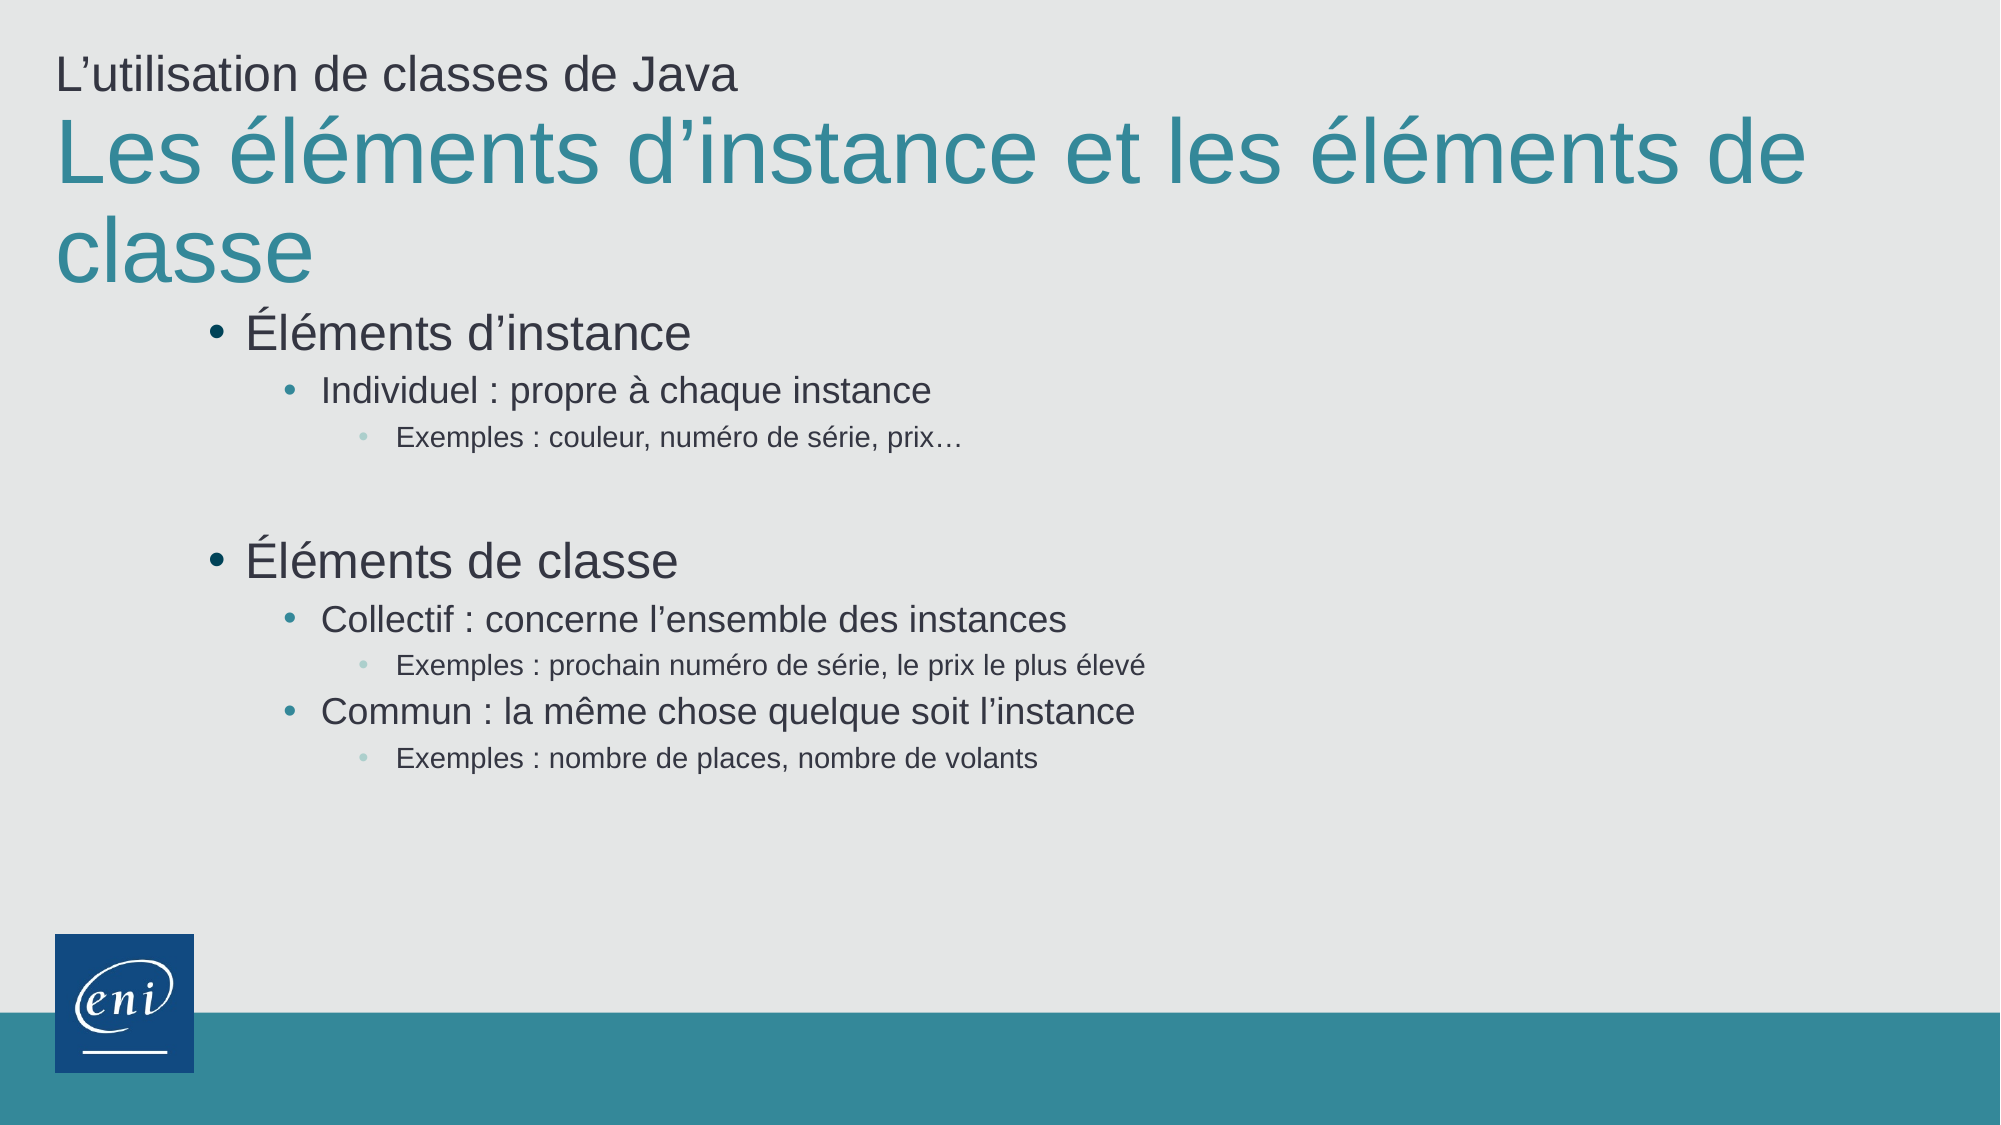

L’utilisation de classes de Java
# Les éléments d’instance et les éléments de classe
Éléments d’instance
Individuel : propre à chaque instance
Exemples : couleur, numéro de série, prix…

Éléments de classe
Collectif : concerne l’ensemble des instances
Exemples : prochain numéro de série, le prix le plus élevé
Commun : la même chose quelque soit l’instance
Exemples : nombre de places, nombre de volants